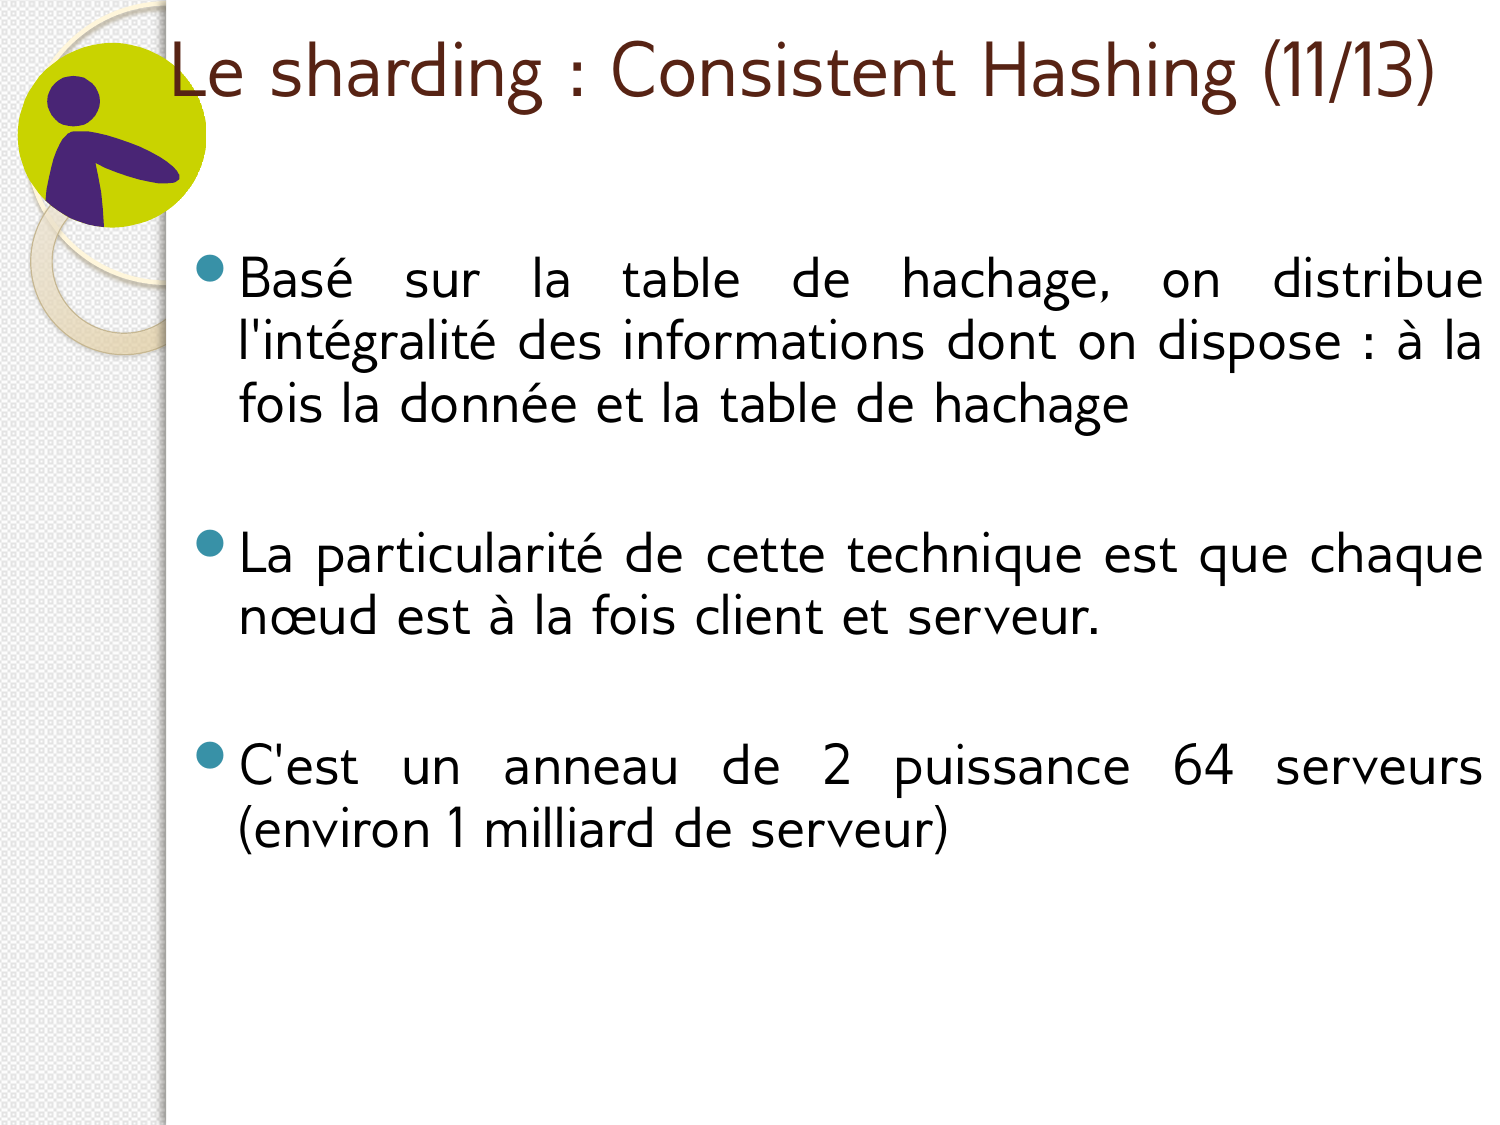

# Le sharding : Consistent Hashing (11/13)

Basé sur la table de hachage, on distribue l'intégralité des informations dont on dispose : à la fois la donnée et la table de hachage

La particularité de cette technique est que chaque nœud est à la fois client et serveur.

C'est un anneau de 2 puissance 64 serveurs (environ 1 milliard de serveur)